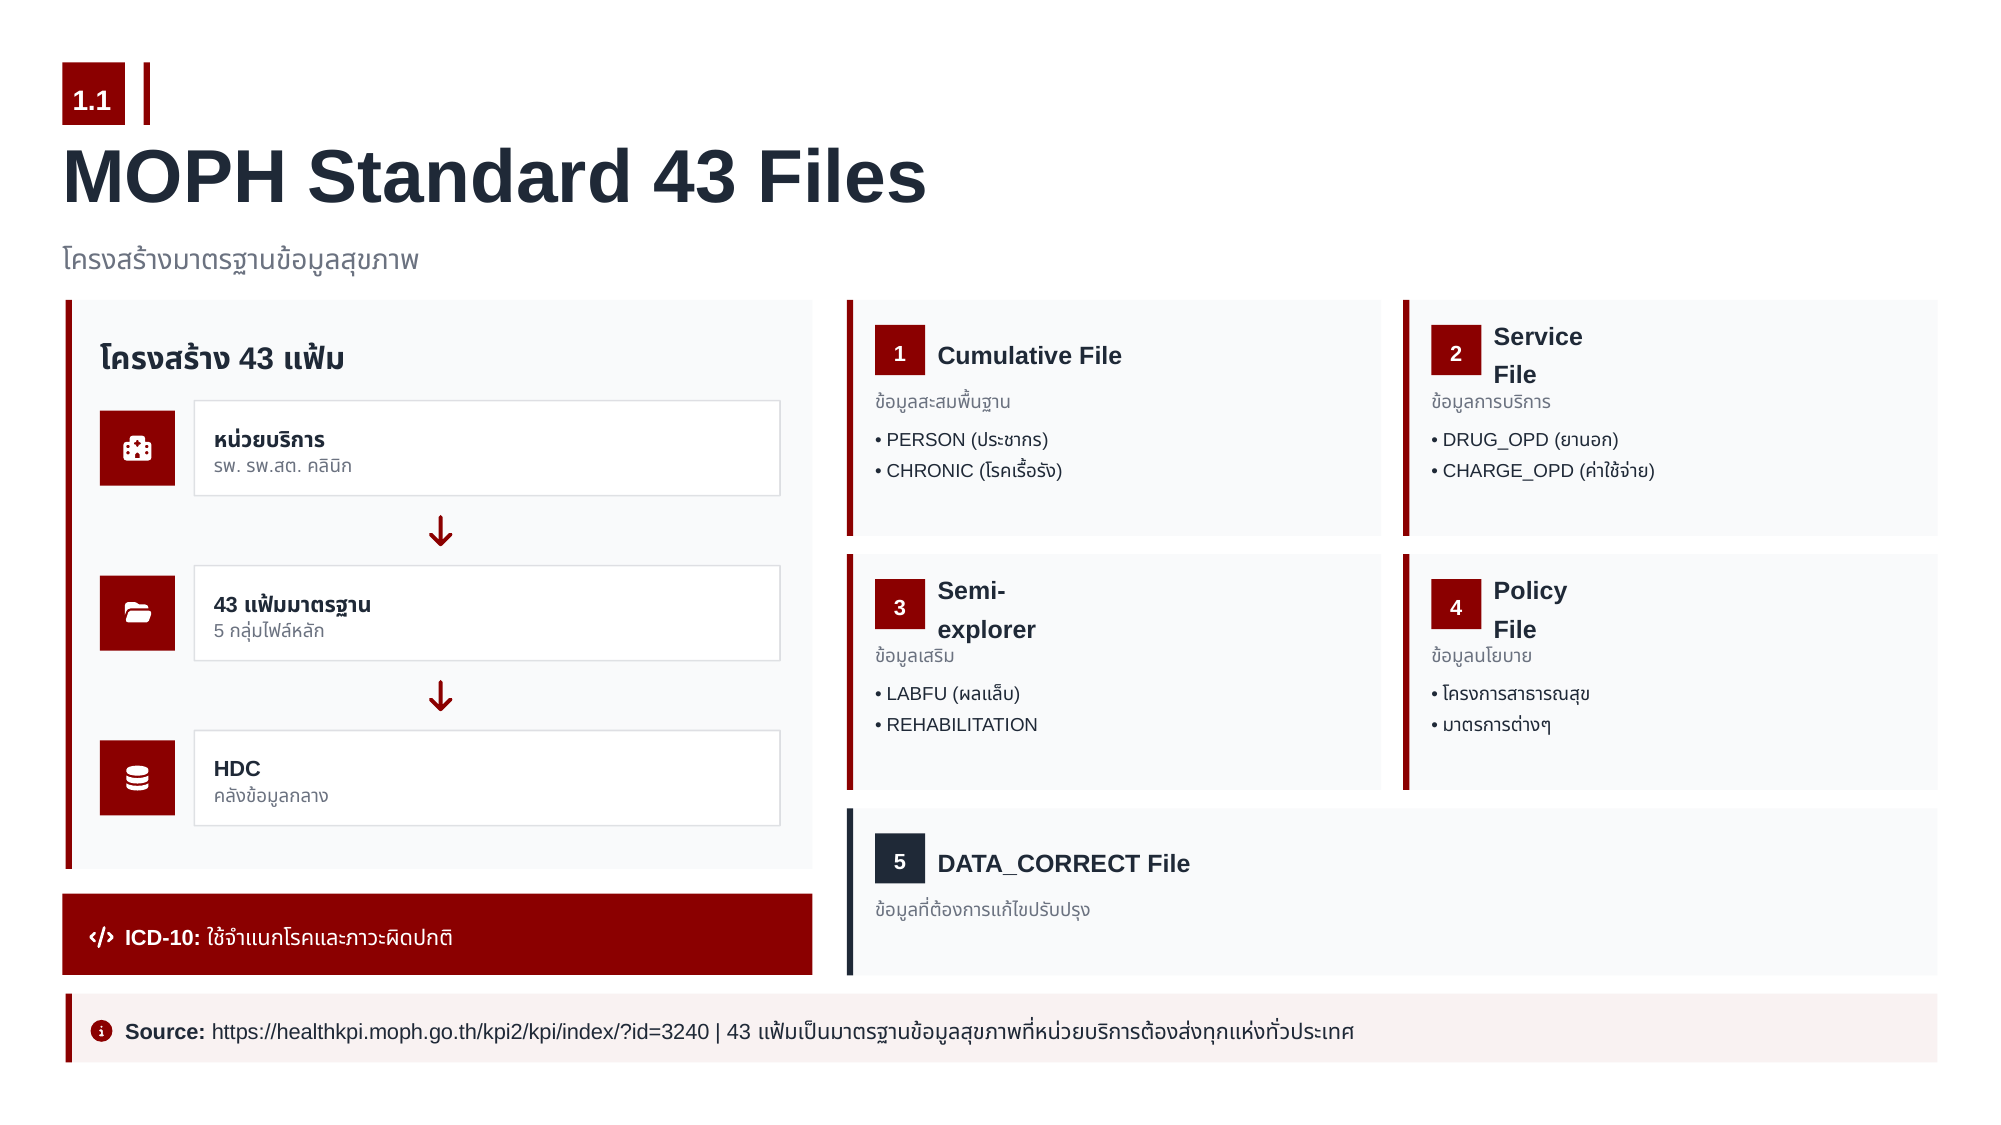

1.1
MOPH Standard 43 Files
โครงสร้างมาตรฐานข้อมูลสุขภาพ

1

2

โครงสร้าง 43 แฟ้ม
Cumulative File
Service File
ข้อมูลสะสมพื้นฐาน
ข้อมูลการบริการ

หน่วยบริการ
• PERSON (ประชากร)
• DRUG_OPD (ยานอก)

รพ. รพ.สต. คลินิก
• CHRONIC (โรคเรื้อรัง)
• CHARGE_OPD (ค่าใช้จ่าย)

3

4

43 แฟ้มมาตรฐาน
Semi-explorer
Policy File

5 กลุ่มไฟล์หลัก
ข้อมูลเสริม
ข้อมูลนโยบาย
• LABFU (ผลแล็บ)
• โครงการสาธารณสุข

• REHABILITATION
• มาตรการต่างๆ

HDC

คลังข้อมูลกลาง

5

DATA_CORRECT File

ข้อมูลที่ต้องการแก้ไขปรับปรุง
ICD-10: ใช้จำแนกโรคและภาวะผิดปกติ

Source: https://healthkpi.moph.go.th/kpi2/kpi/index/?id=3240 | 43 แฟ้มเป็นมาตรฐานข้อมูลสุขภาพที่หน่วยบริการต้องส่งทุกแห่งทั่วประเทศ